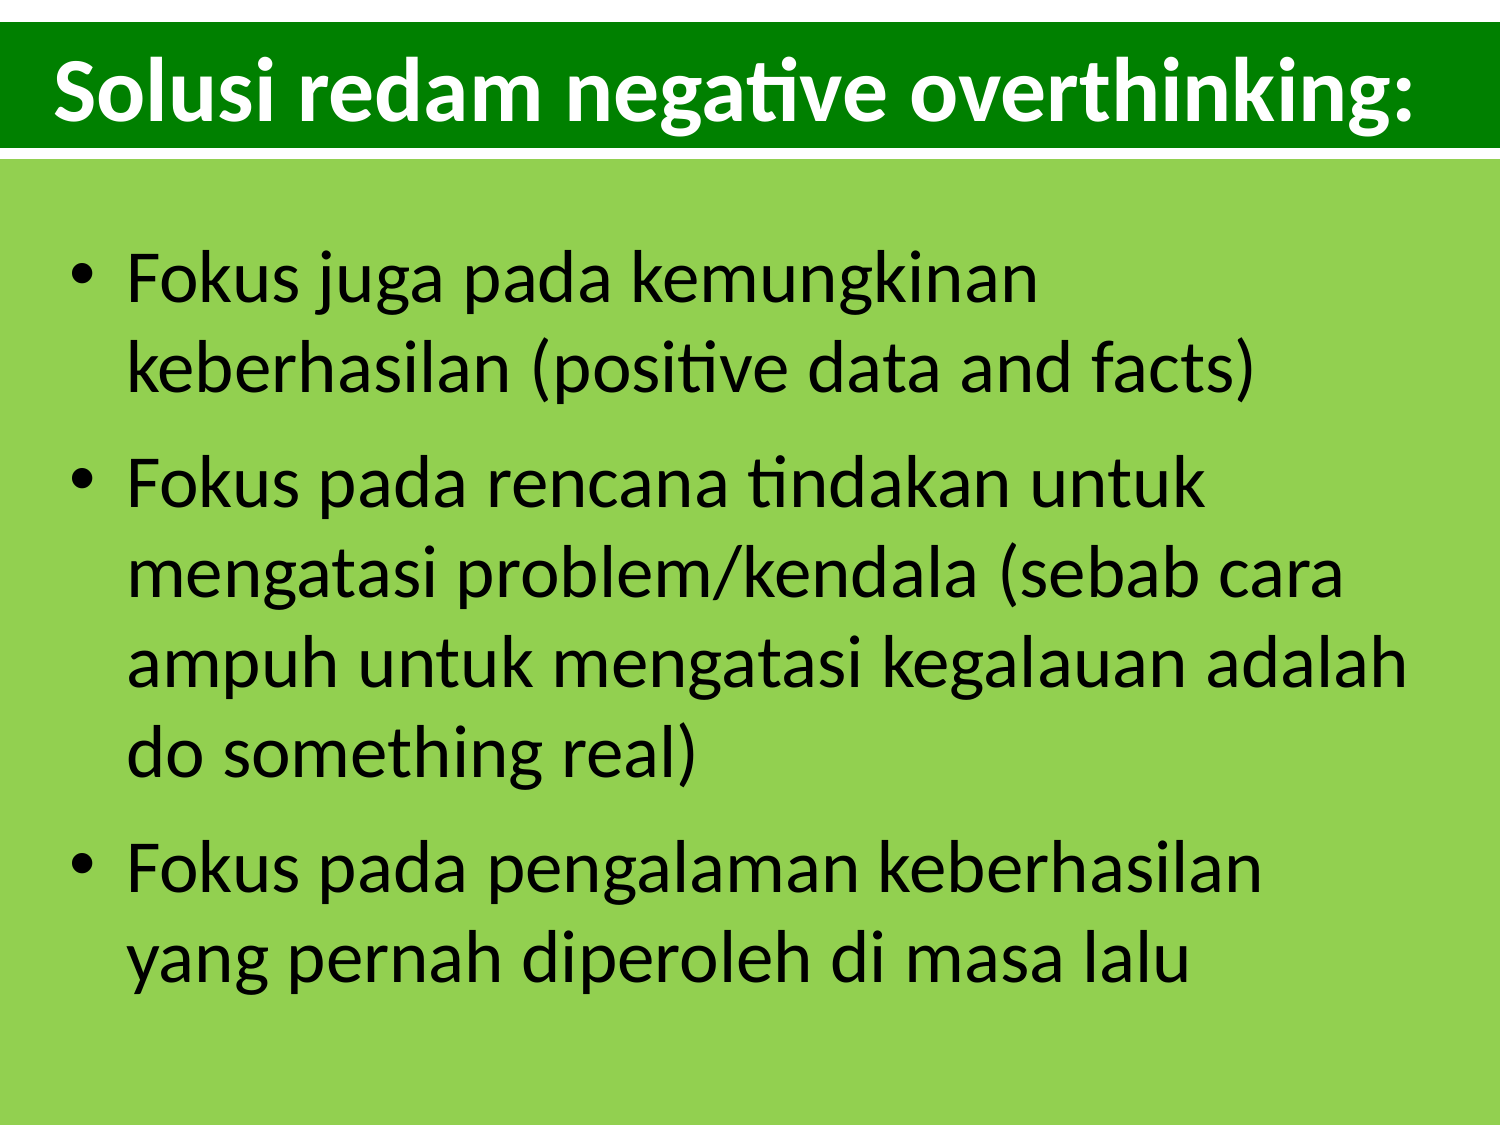

Solusi redam negative overthinking:

Fokus juga pada kemungkinan keberhasilan (positive data and facts)
Fokus pada rencana tindakan untuk mengatasi problem/kendala (sebab cara ampuh untuk mengatasi kegalauan adalah do something real)
Fokus pada pengalaman keberhasilan yang pernah diperoleh di masa lalu